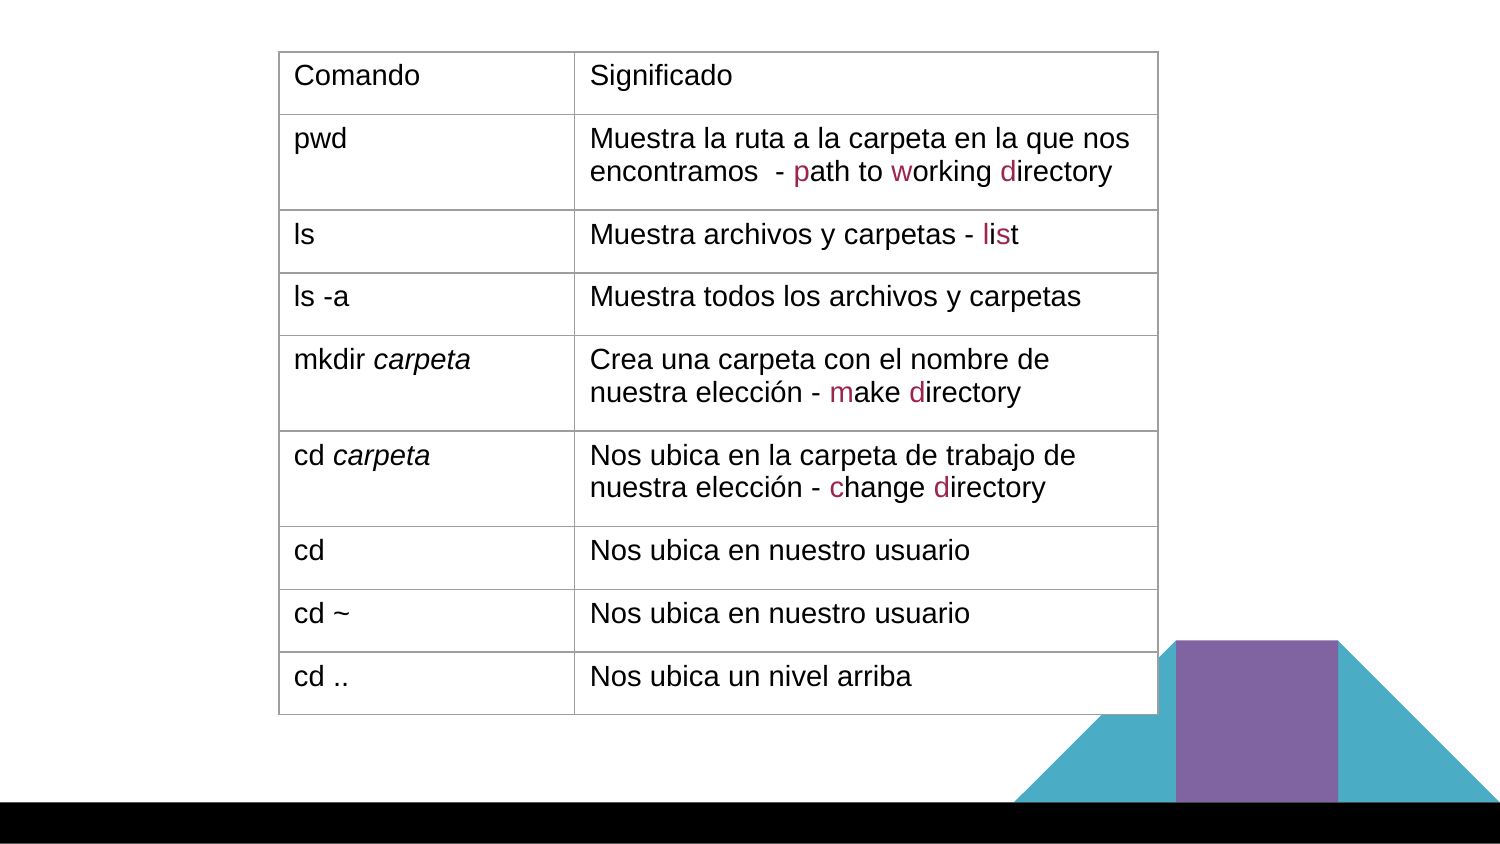

| Comando | Significado |
| --- | --- |
| pwd | Muestra la ruta a la carpeta en la que nos encontramos - path to working directory |
| ls | Muestra archivos y carpetas - list |
| ls -a | Muestra todos los archivos y carpetas |
| mkdir carpeta | Crea una carpeta con el nombre de nuestra elección - make directory |
| cd carpeta | Nos ubica en la carpeta de trabajo de nuestra elección - change directory |
| cd | Nos ubica en nuestro usuario |
| cd ~ | Nos ubica en nuestro usuario |
| cd .. | Nos ubica un nivel arriba |